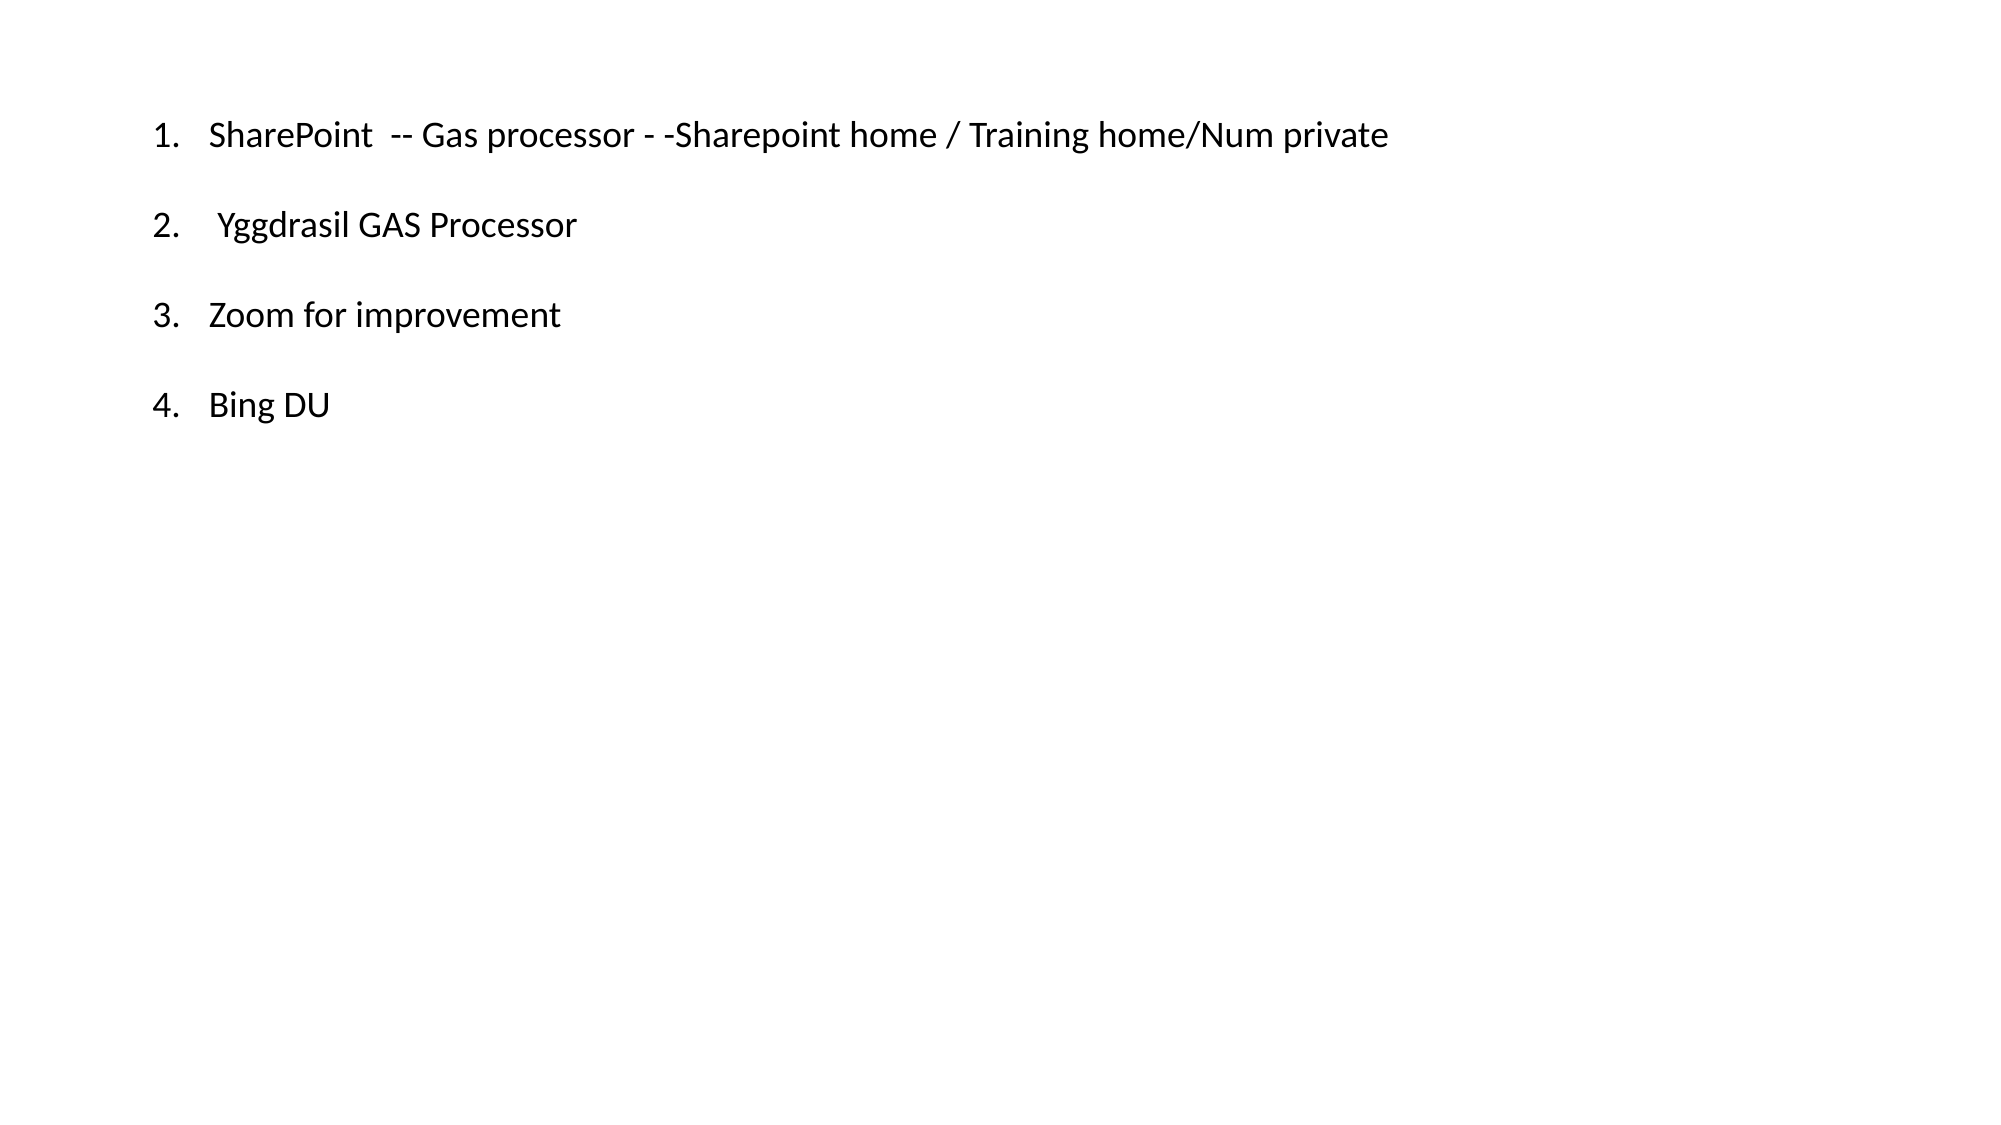

SharePoint  -- Gas processor - -Sharepoint home / Training home/Num private

 Yggdrasil GAS Processor

Zoom for improvement

Bing DU